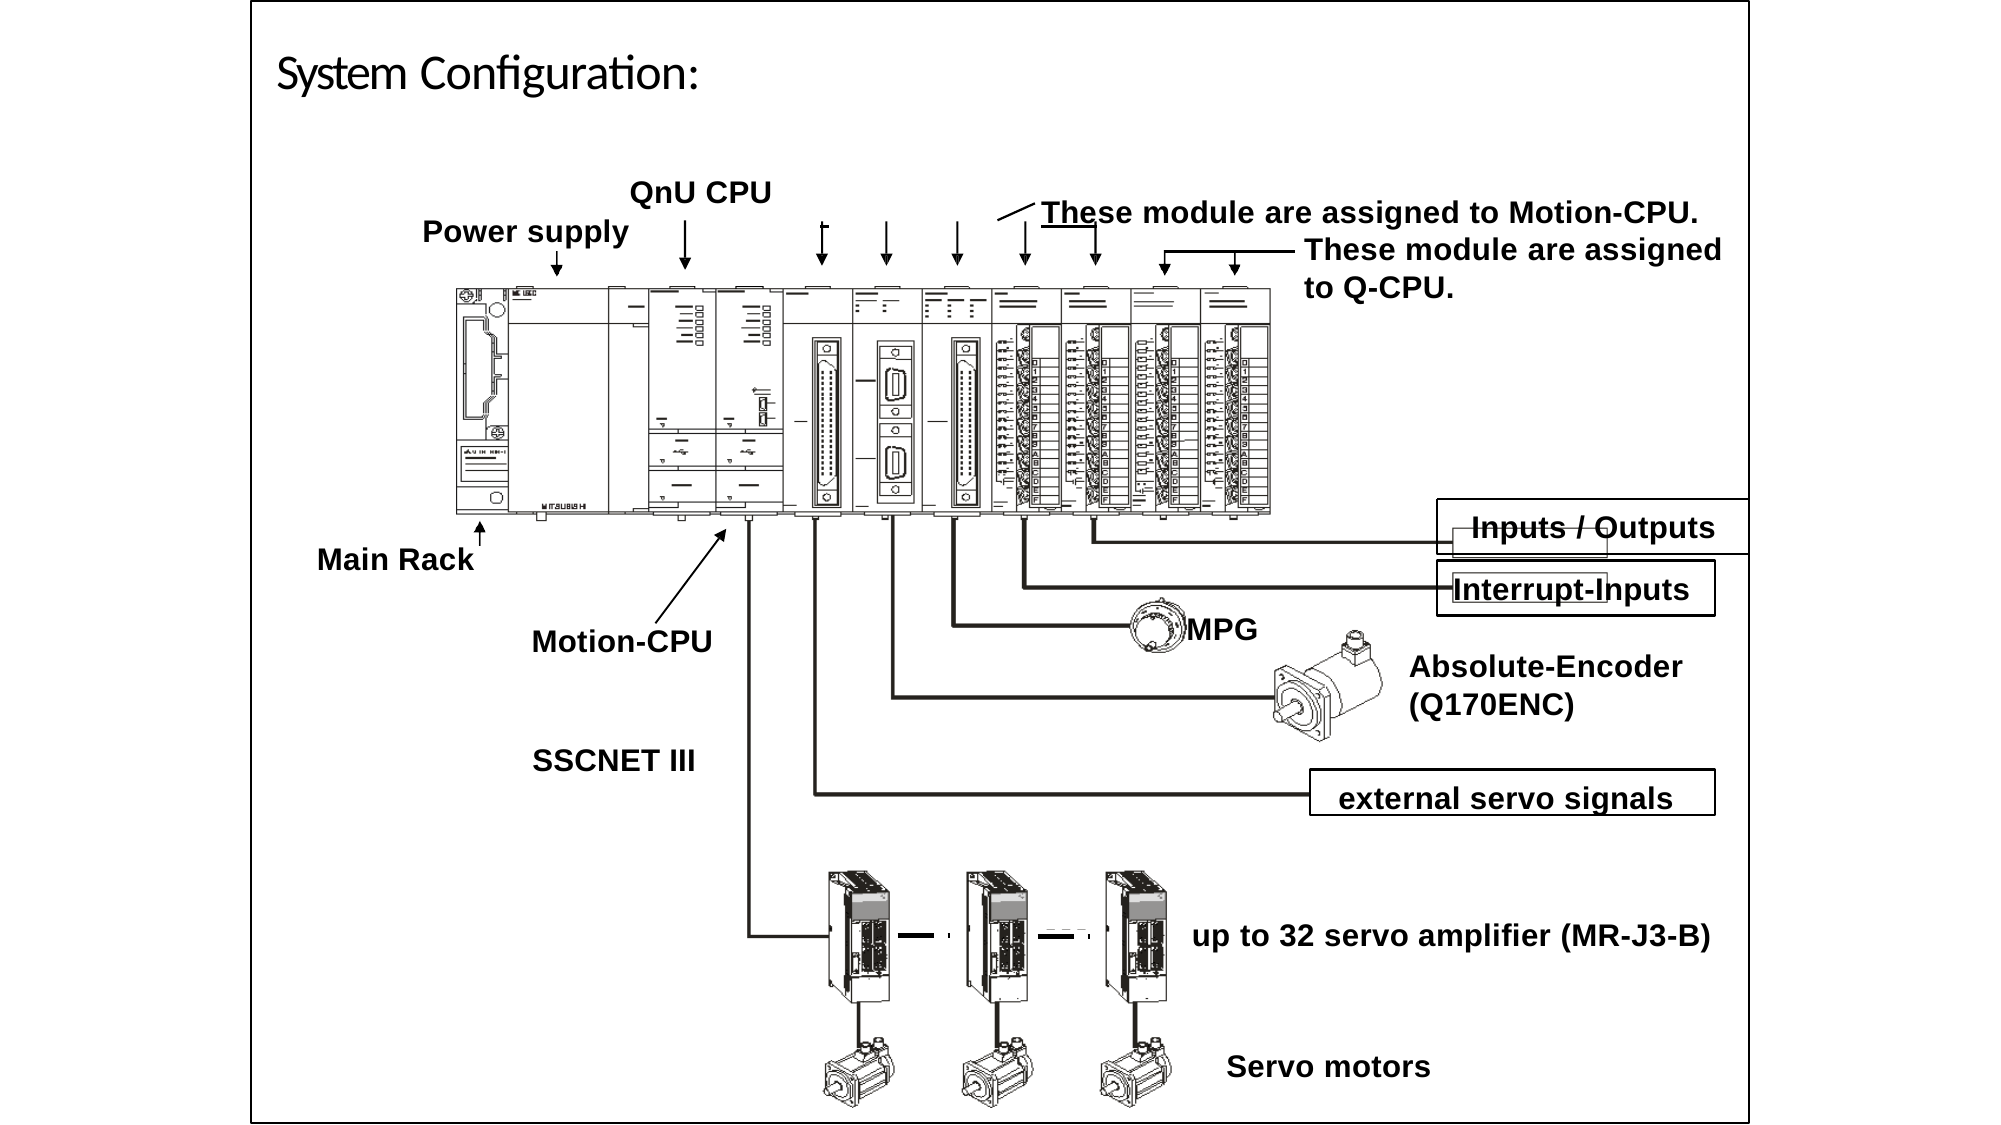

# System Configuration:
QnU CPU
Power supply
 	These module are assigned to Motion-CPU.

These module are assigned  to Q-CPU.

Inputs / Outputs

Main Rack

Interrupt-Inputs
MPG
Motion-CPU
Absolute-Encoder  (Q170ENC)
SSCNET III

external servo signals
up to 32 servo amplifier (MR-J3-B)

Servo motors